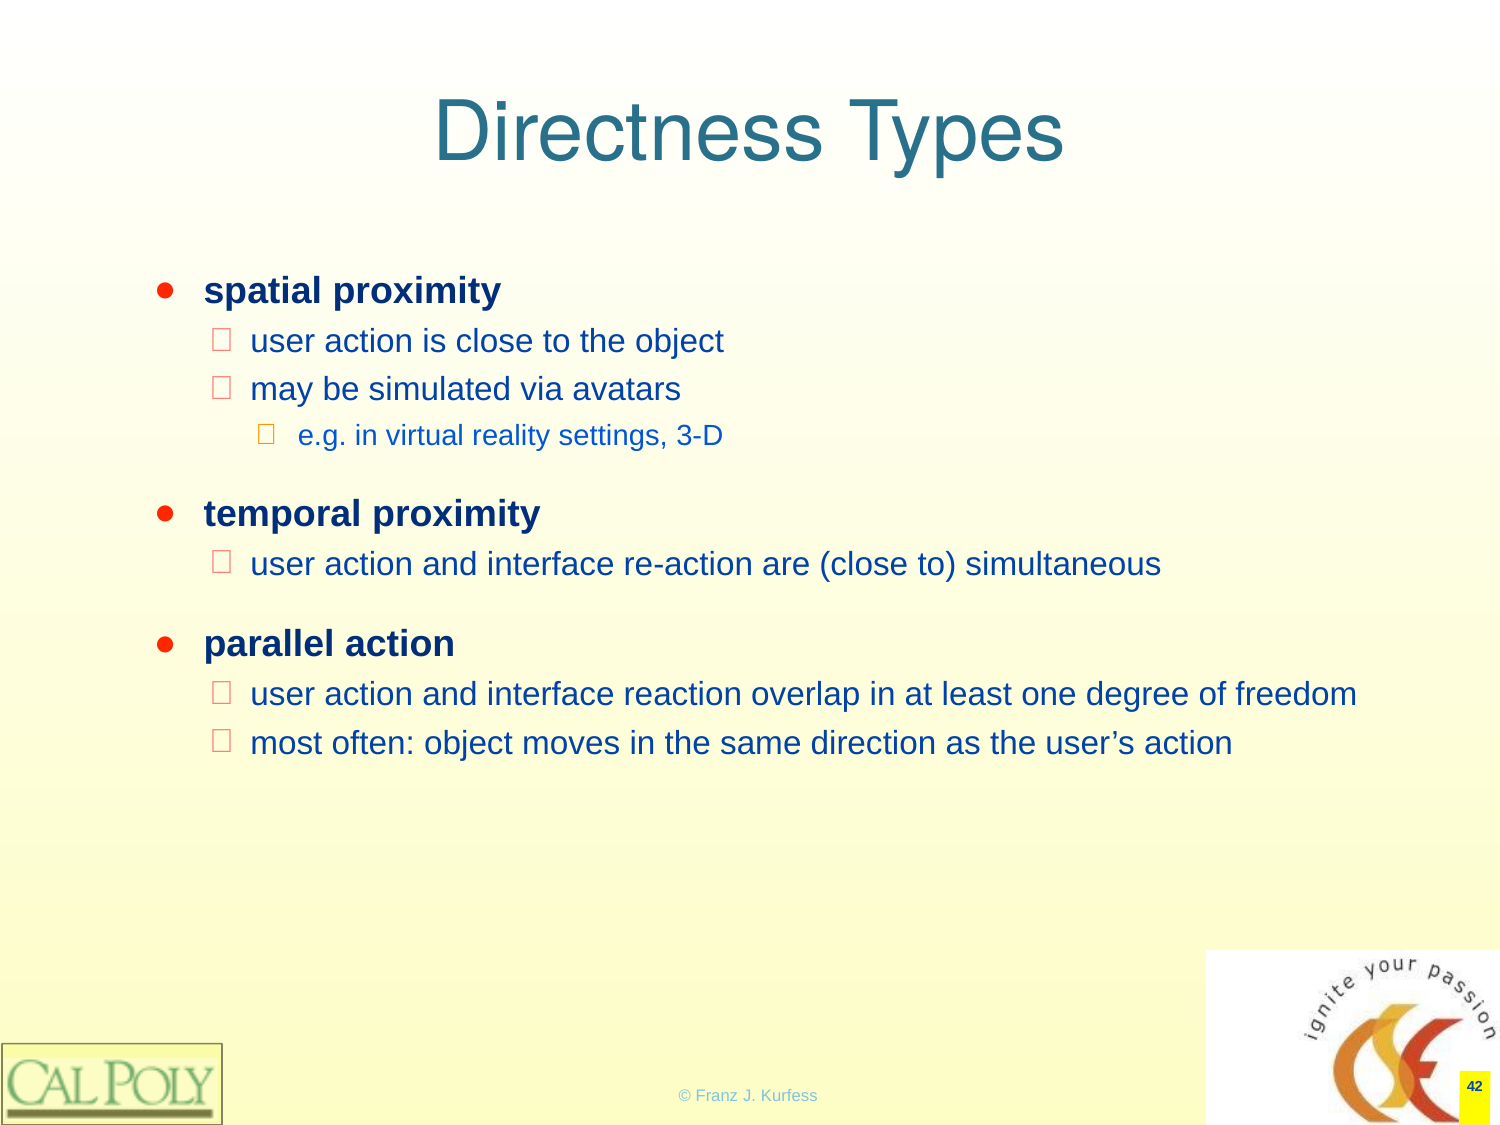

# Directness Types
spatial proximity
user action is close to the object
may be simulated via avatars
e.g. in virtual reality settings, 3-D
temporal proximity
user action and interface re-action are (close to) simultaneous
parallel action
user action and interface reaction overlap in at least one degree of freedom
most often: object moves in the same direction as the user’s action
42